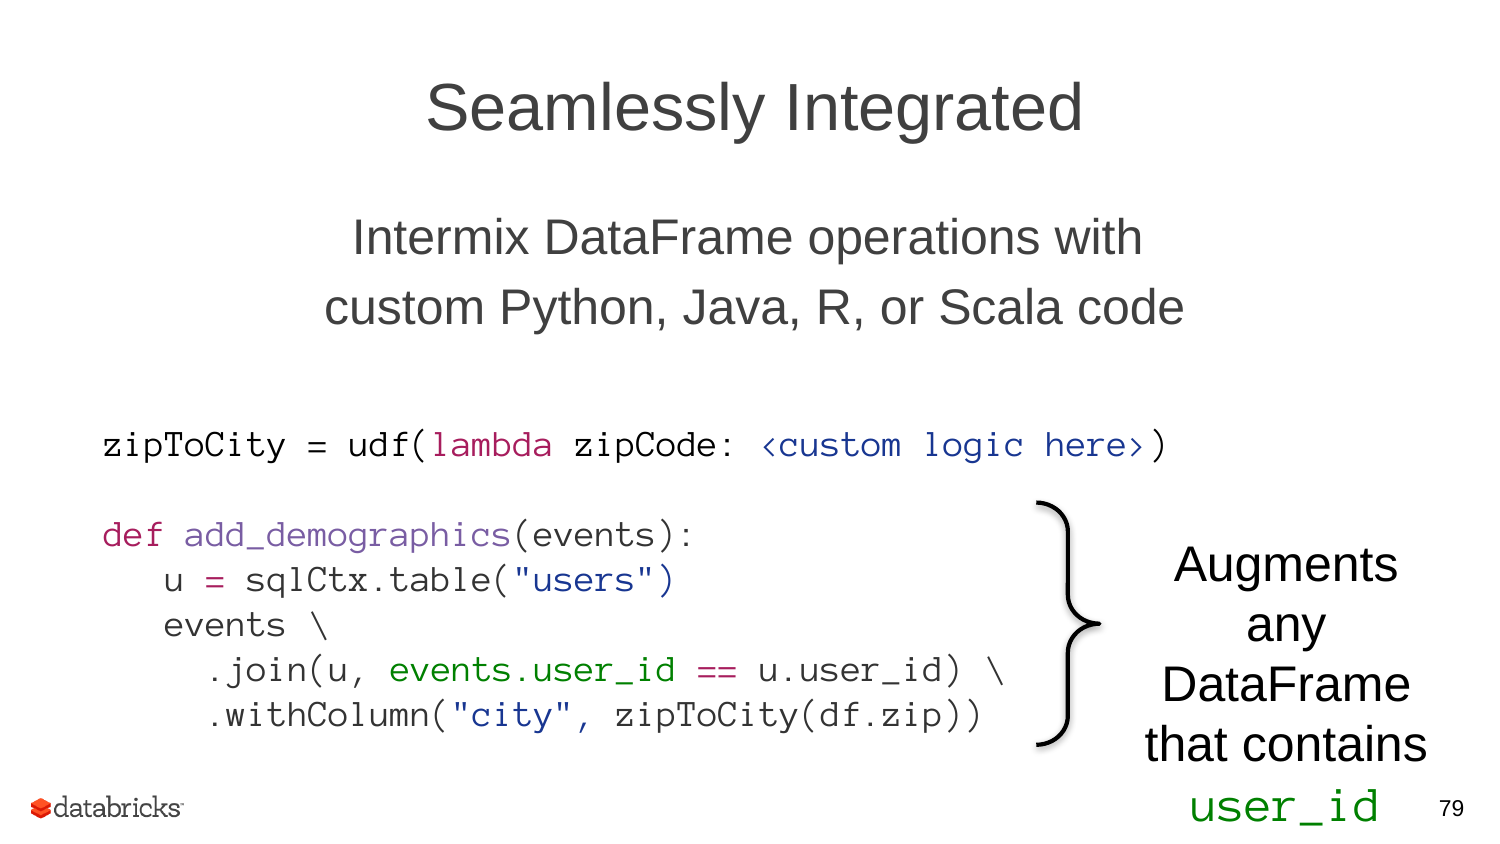

# Seamlessly Integrated
Intermix DataFrame operations with
custom Python, Java, R, or Scala code
zipToCity = udf(lambda zipCode: <custom logic here>)

def add_demographics(events):
   u = sqlCtx.table("users")
   events \
     .join(u, events.user_id == u.user_id) \
     .withColumn("city", zipToCity(df.zip))

Augments any DataFrame that contains user_id
79